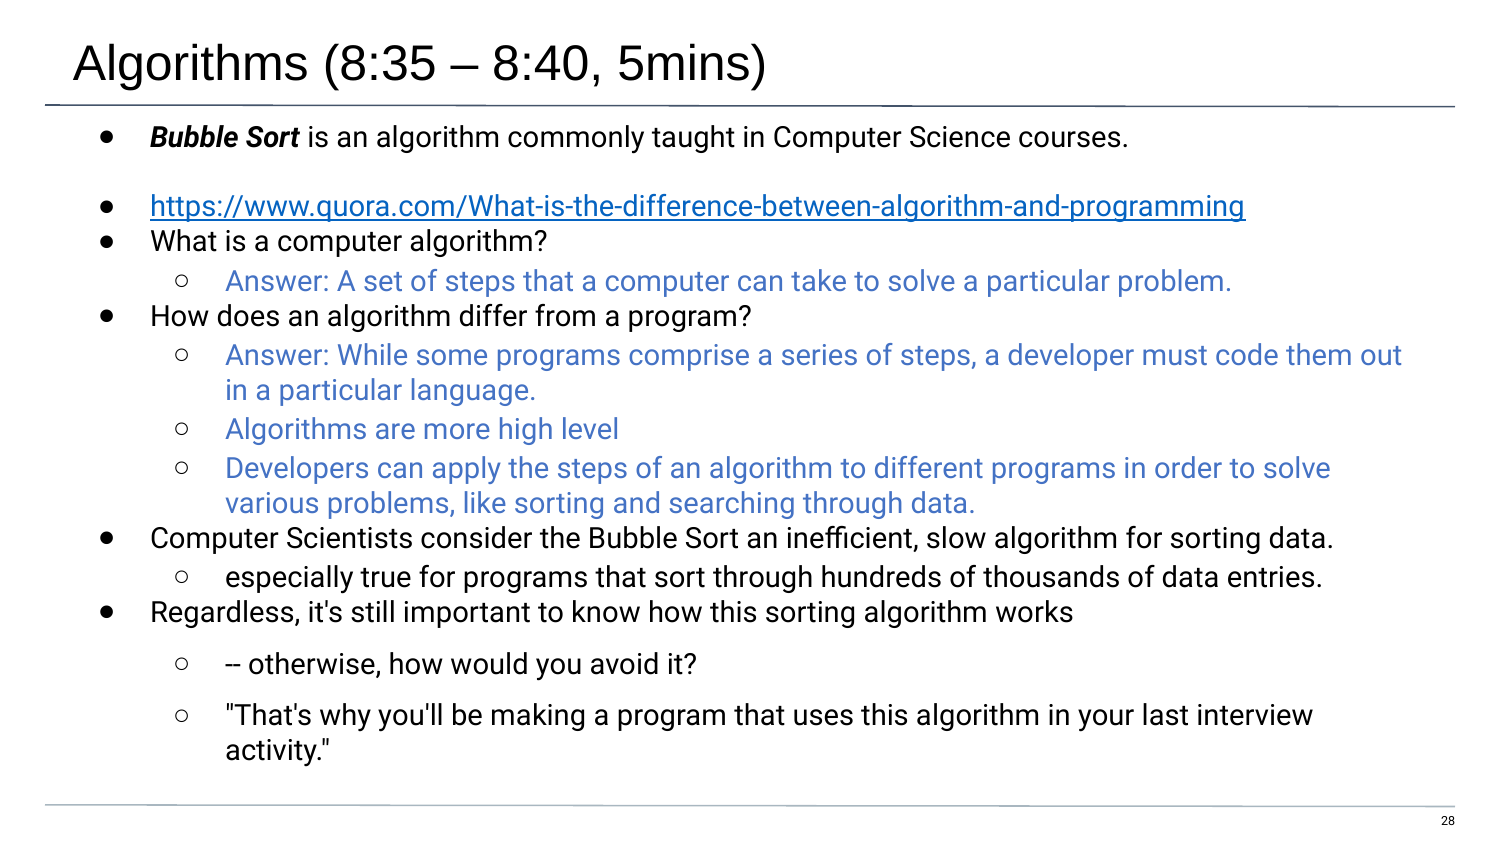

# Algorithms (8:35 – 8:40, 5mins)
Bubble Sort is an algorithm commonly taught in Computer Science courses.

https://www.quora.com/What-is-the-difference-between-algorithm-and-programming
What is a computer algorithm?
Answer: A set of steps that a computer can take to solve a particular problem.
How does an algorithm differ from a program?
Answer: While some programs comprise a series of steps, a developer must code them out in a particular language.
Algorithms are more high level
Developers can apply the steps of an algorithm to different programs in order to solve various problems, like sorting and searching through data.
Computer Scientists consider the Bubble Sort an inefficient, slow algorithm for sorting data.
especially true for programs that sort through hundreds of thousands of data entries.
Regardless, it's still important to know how this sorting algorithm works
-- otherwise, how would you avoid it?
"That's why you'll be making a program that uses this algorithm in your last interview activity."